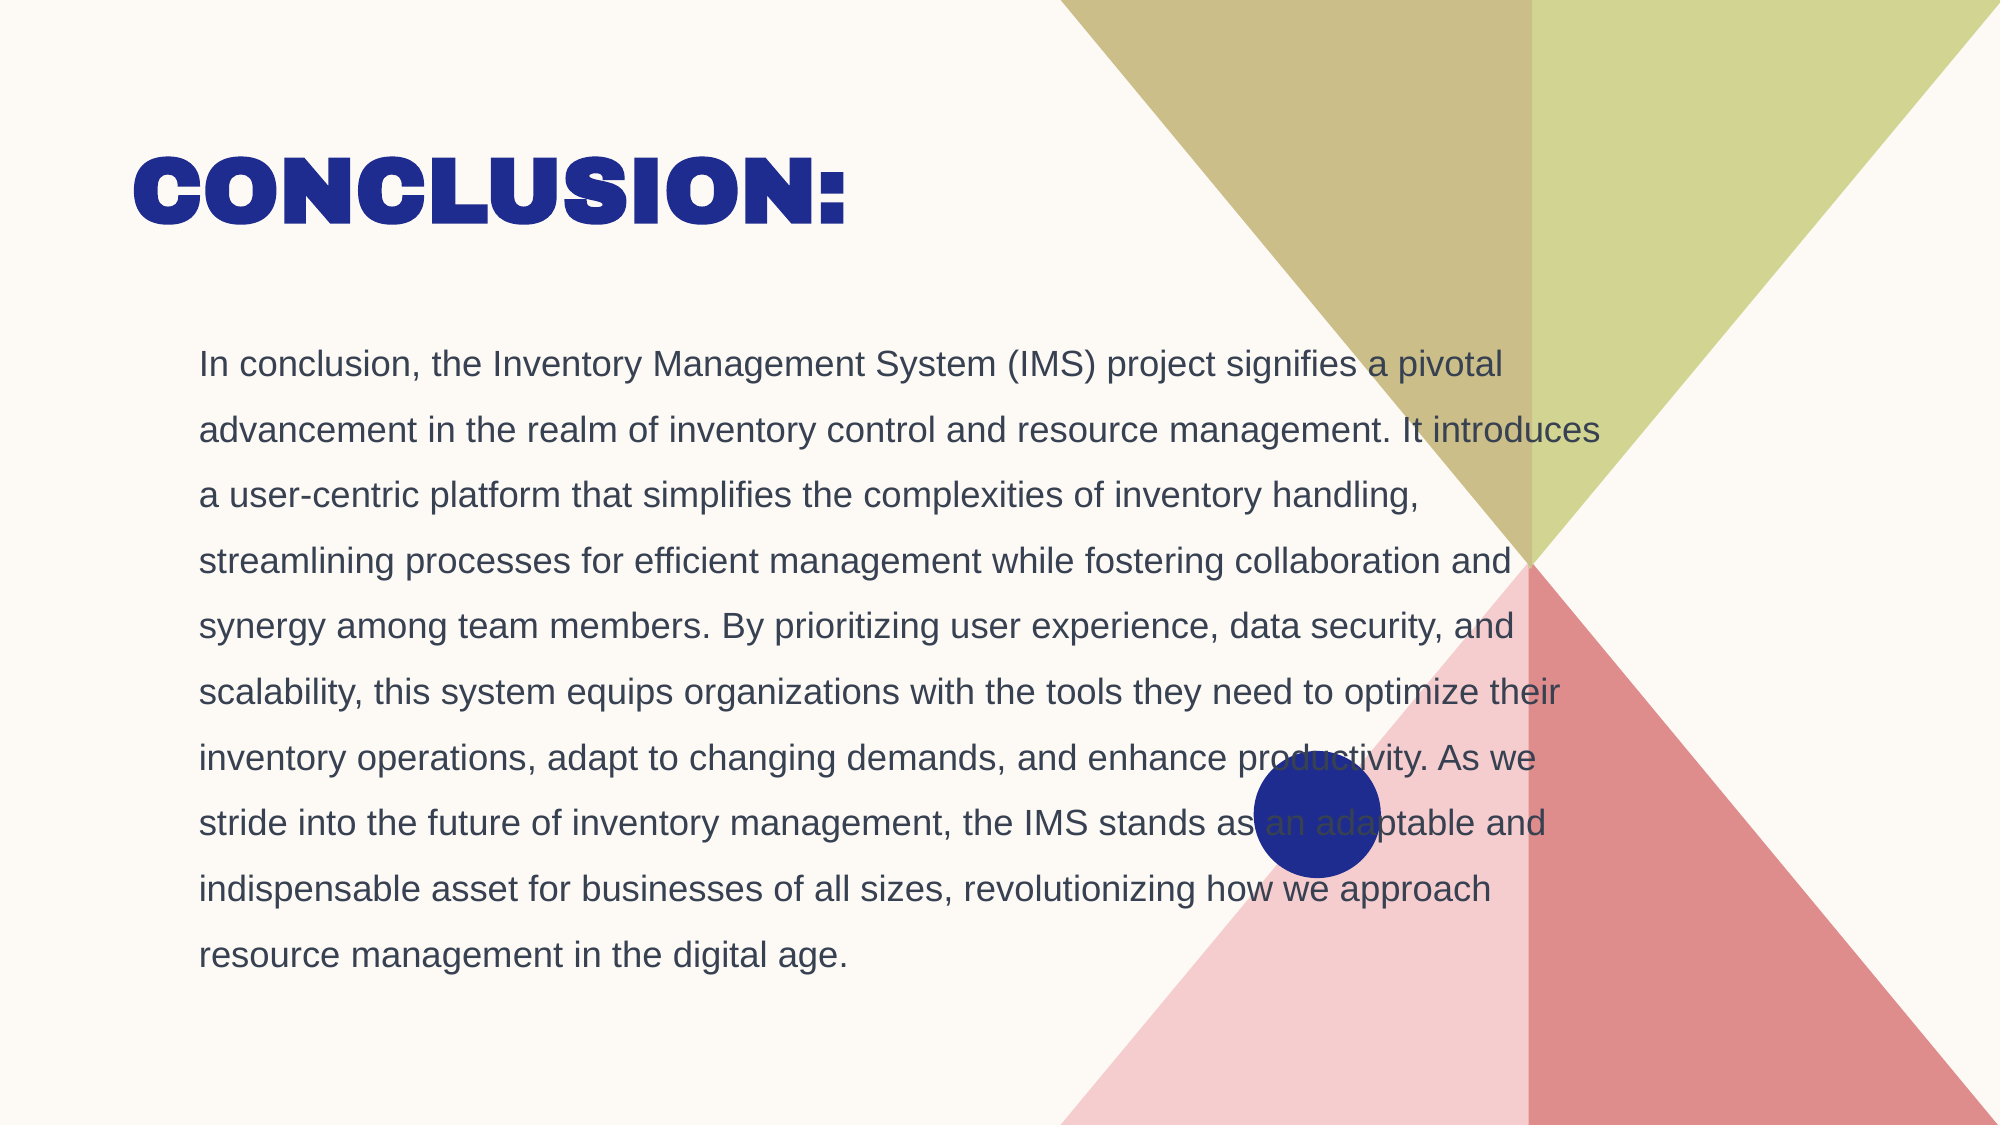

# Conclusion:
In conclusion, the Inventory Management System (IMS) project signifies a pivotal advancement in the realm of inventory control and resource management. It introduces a user-centric platform that simplifies the complexities of inventory handling, streamlining processes for efficient management while fostering collaboration and synergy among team members. By prioritizing user experience, data security, and scalability, this system equips organizations with the tools they need to optimize their inventory operations, adapt to changing demands, and enhance productivity. As we stride into the future of inventory management, the IMS stands as an adaptable and indispensable asset for businesses of all sizes, revolutionizing how we approach resource management in the digital age.